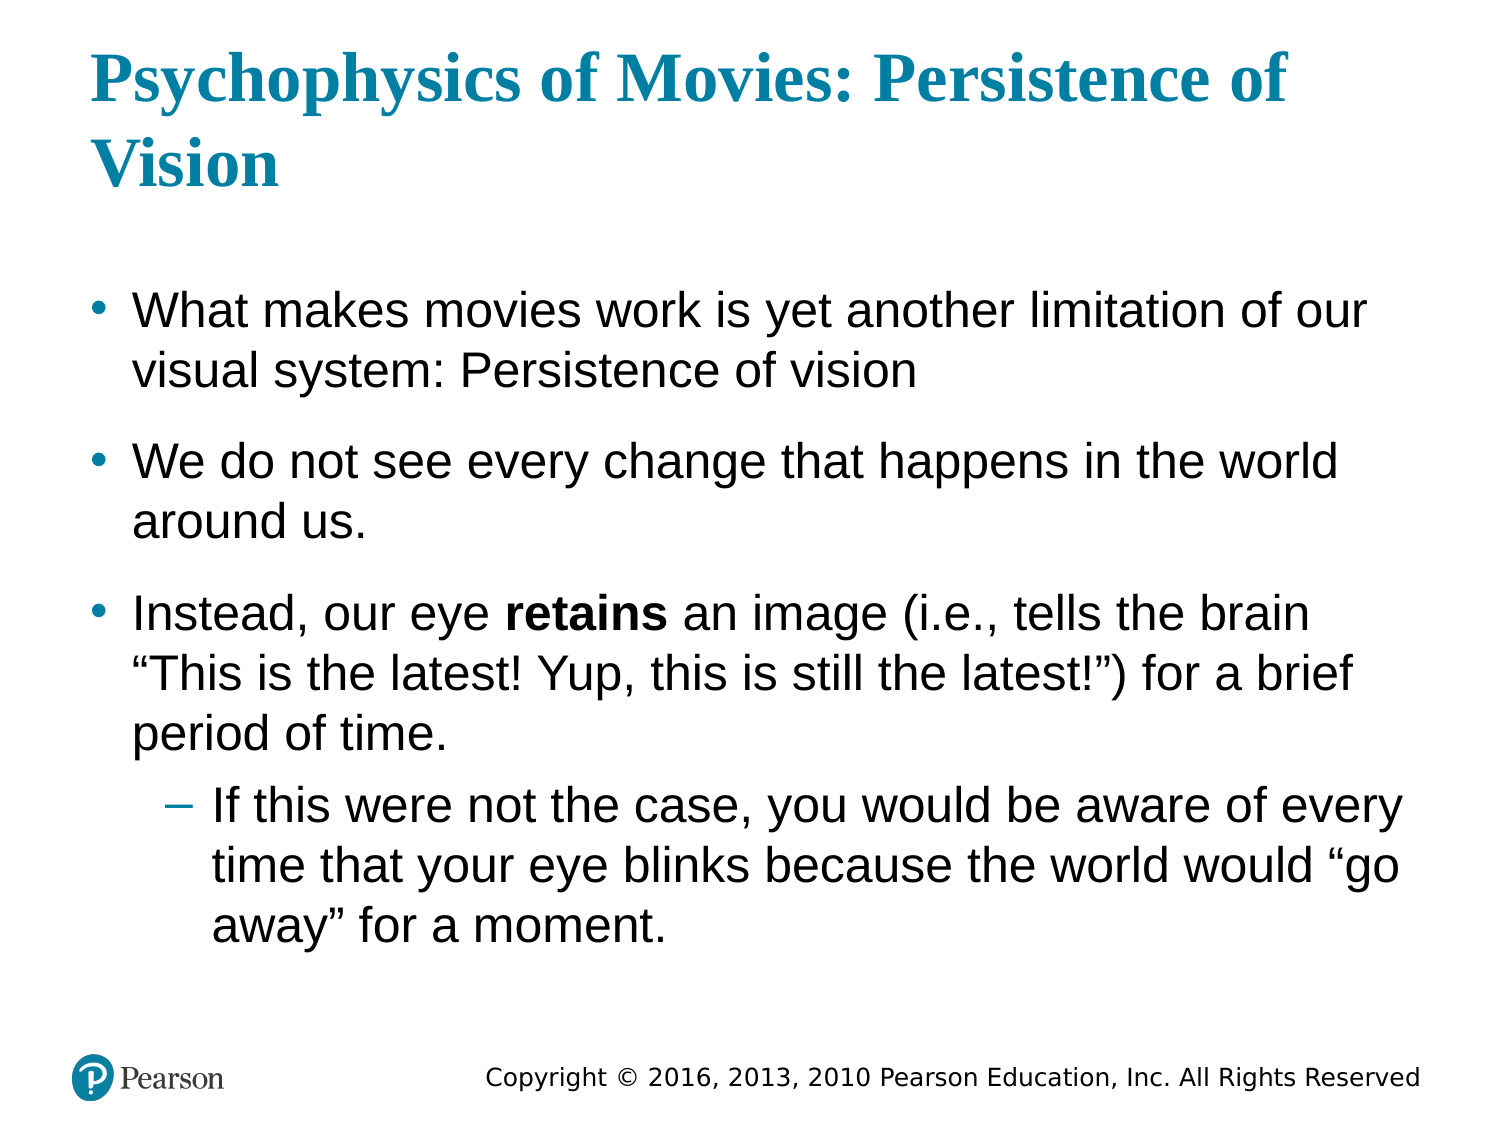

# Psychophysics of Movies: Persistence of Vision
What makes movies work is yet another limitation of our visual system: Persistence of vision
We do not see every change that happens in the world around us.
Instead, our eye retains an image (i.e., tells the brain “This is the latest! Yup, this is still the latest!”) for a brief period of time.
If this were not the case, you would be aware of every time that your eye blinks because the world would “go away” for a moment.